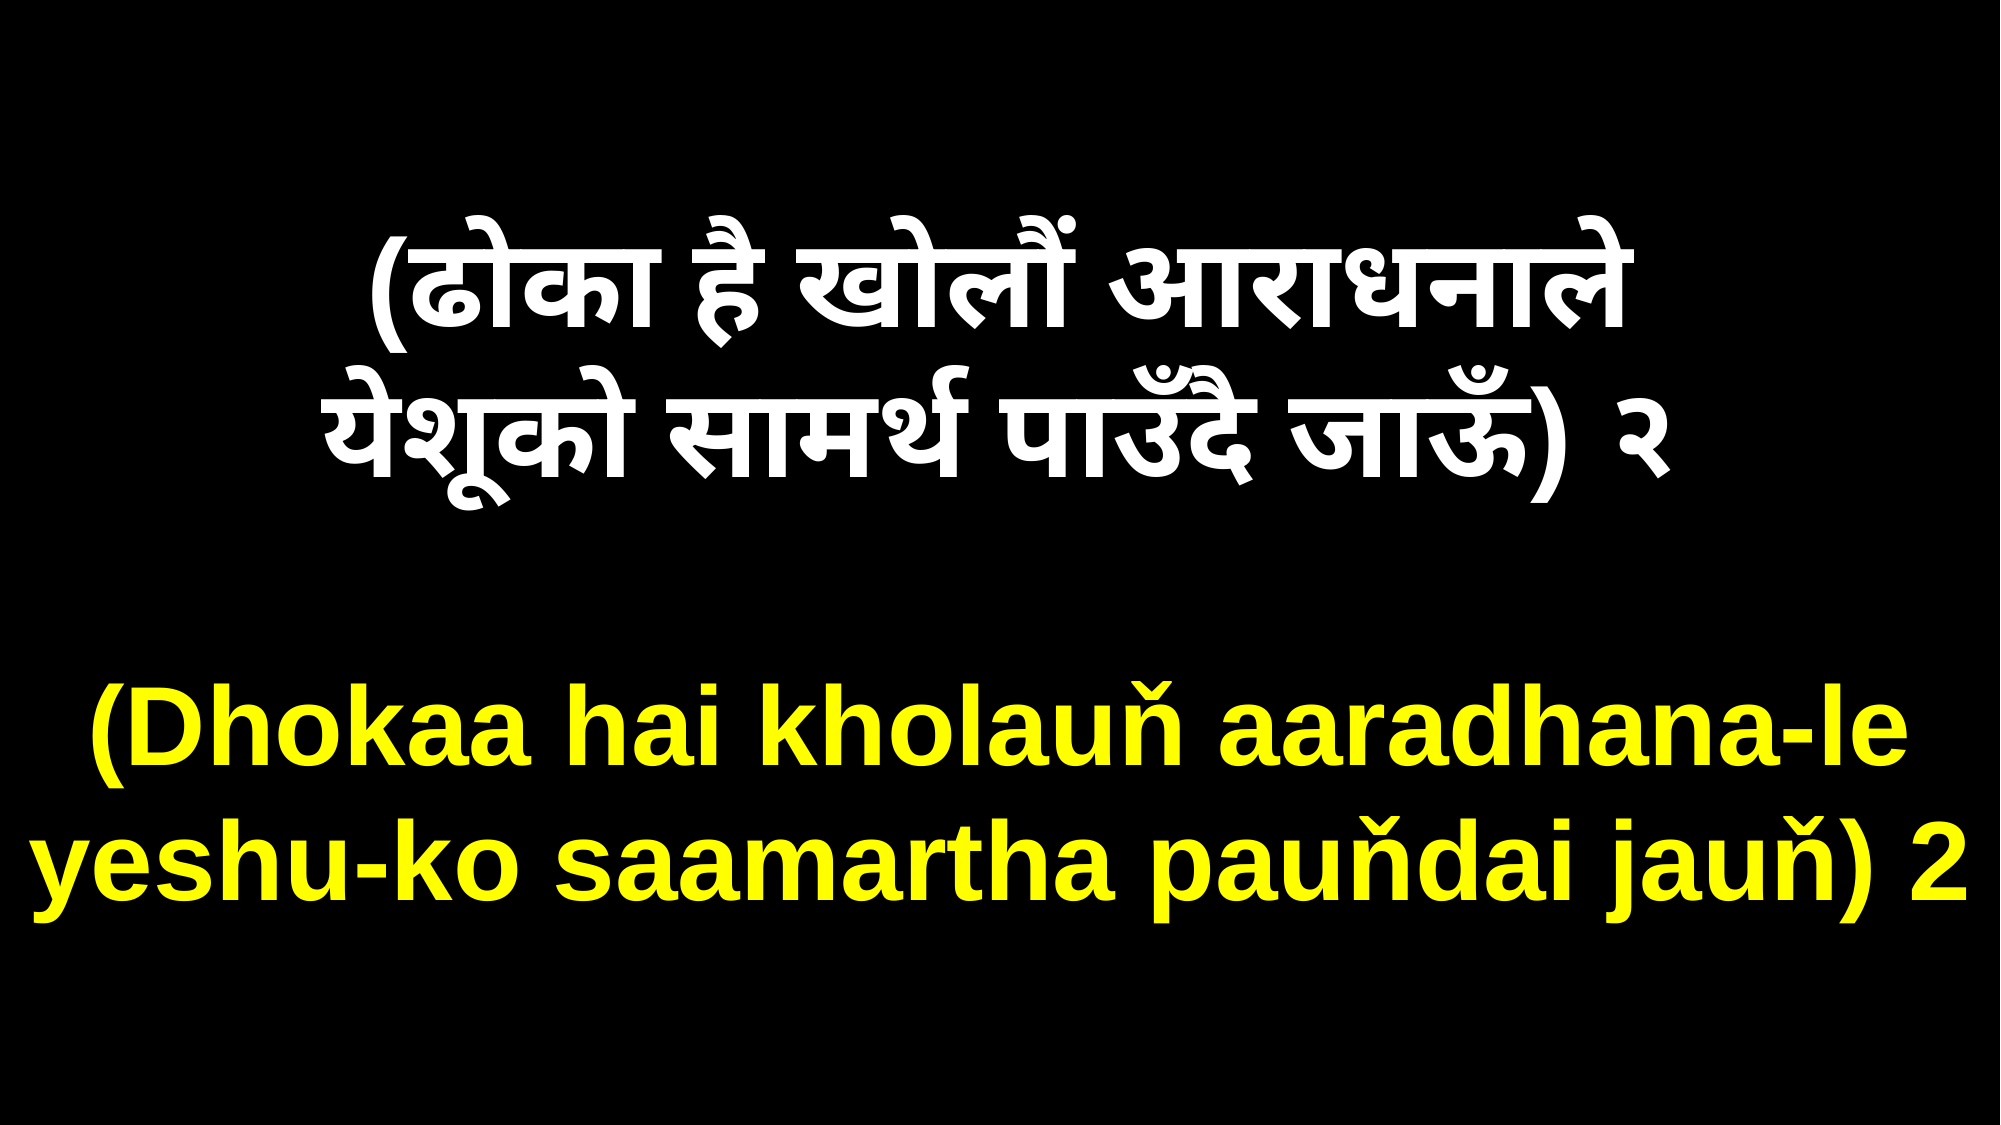

(ढोका है खोलौं आराधनाले
येशूको सामर्थ पाउँदै जाऊँ) २

(Dhokaa hai kholauň aaradhana-le
yeshu-ko saamartha pauňdai jauň) 2